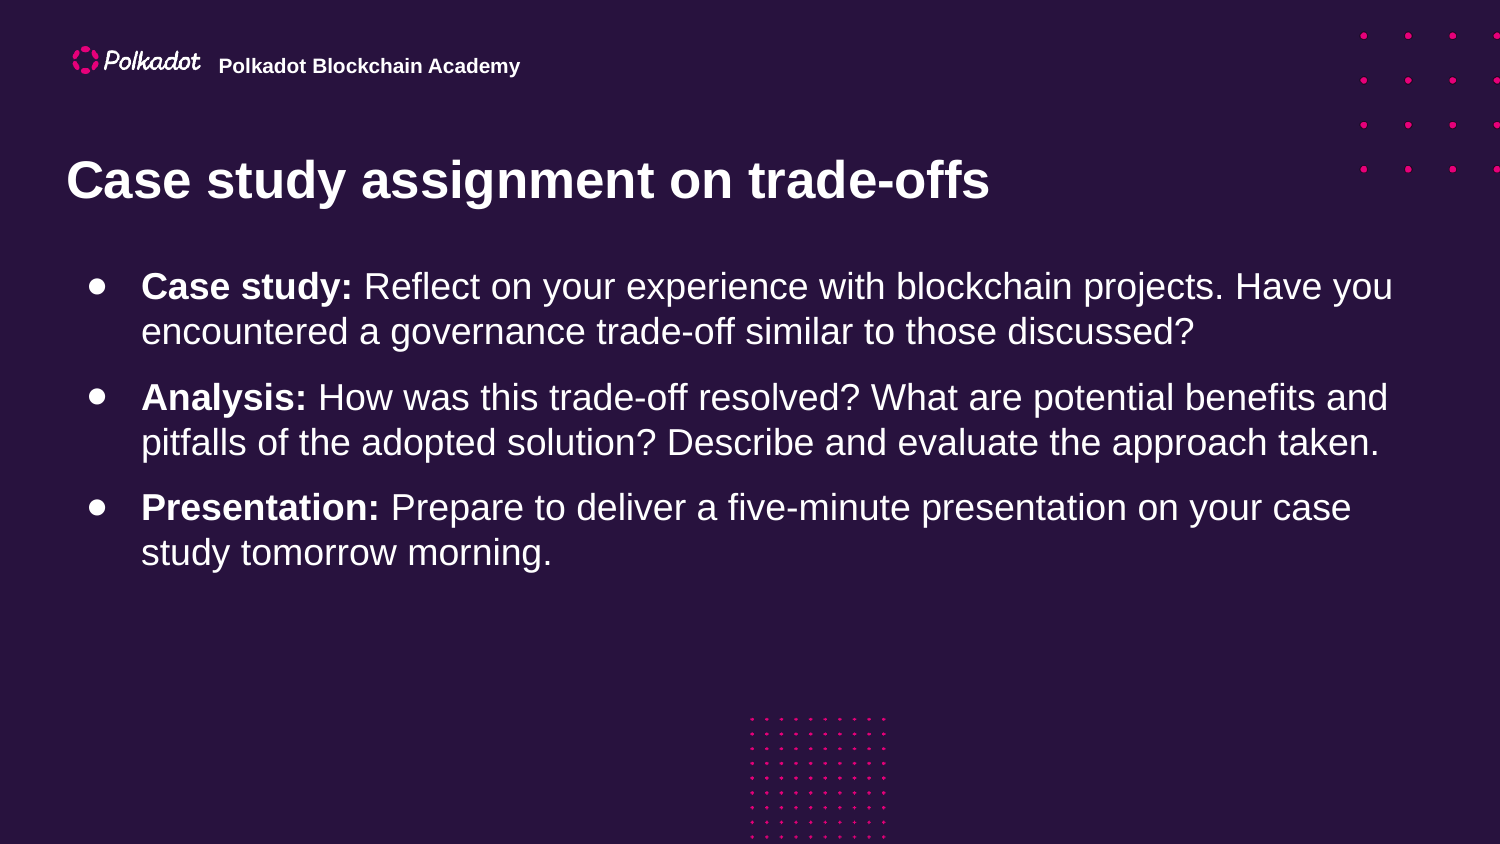

# Case study assignment on trade-offs
Case study: Reflect on your experience with blockchain projects. Have you encountered a governance trade-off similar to those discussed?
Analysis: How was this trade-off resolved? What are potential benefits and pitfalls of the adopted solution? Describe and evaluate the approach taken.
Presentation: Prepare to deliver a five-minute presentation on your case study tomorrow morning.